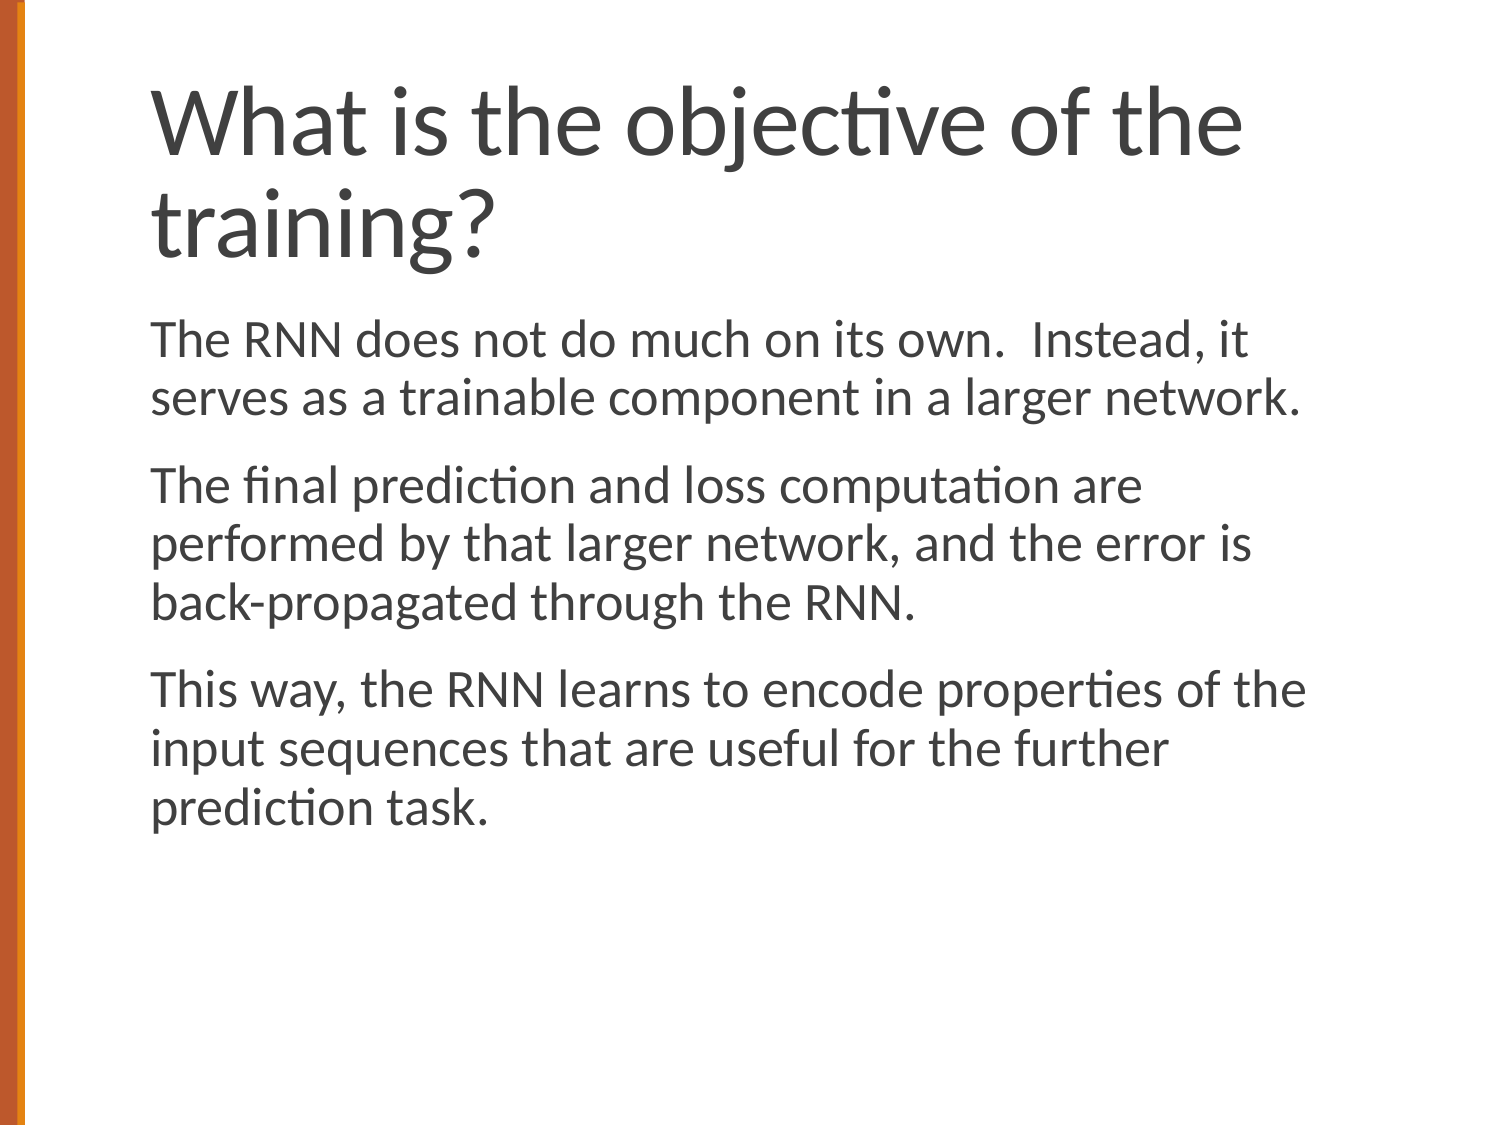

# What is the objective of the training?
The RNN does not do much on its own.  Instead, it serves as a trainable component in a larger network.
The final prediction and loss computation are performed by that larger network, and the error is back-propagated through the RNN.
This way, the RNN learns to encode properties of the input sequences that are useful for the further prediction task.